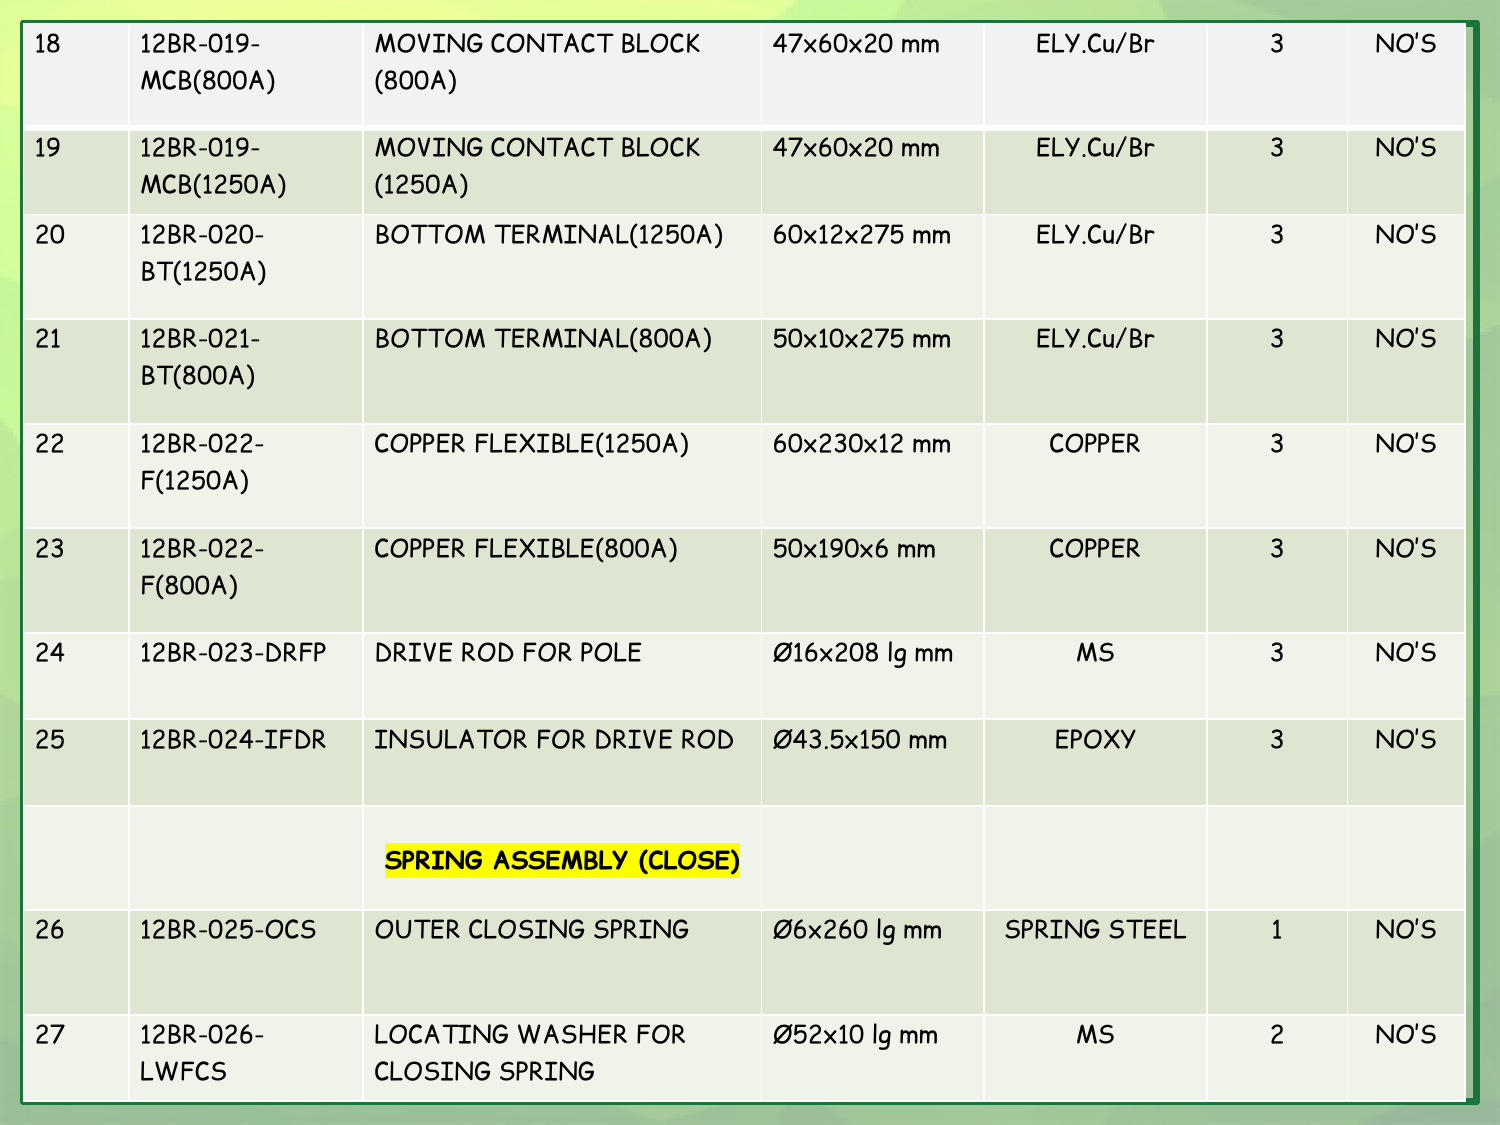

| 18 | 12BR-019-MCB(800A) | MOVING CONTACT BLOCK (800A) | 47x60x20 mm | ELY.Cu/Br | 3 | NO’S |
| --- | --- | --- | --- | --- | --- | --- |
| 19 | 12BR-019-MCB(1250A) | MOVING CONTACT BLOCK (1250A) | 47x60x20 mm | ELY.Cu/Br | 3 | NO’S |
| 20 | 12BR-020-BT(1250A) | BOTTOM TERMINAL(1250A) | 60x12x275 mm | ELY.Cu/Br | 3 | NO’S |
| 21 | 12BR-021-BT(800A) | BOTTOM TERMINAL(800A) | 50x10x275 mm | ELY.Cu/Br | 3 | NO’S |
| 22 | 12BR-022-F(1250A) | COPPER FLEXIBLE(1250A) | 60x230x12 mm | COPPER | 3 | NO’S |
| 23 | 12BR-022-F(800A) | COPPER FLEXIBLE(800A) | 50x190x6 mm | COPPER | 3 | NO’S |
| 24 | 12BR-023-DRFP | DRIVE ROD FOR POLE | Ø16x208 lg mm | MS | 3 | NO’S |
| 25 | 12BR-024-IFDR | INSULATOR FOR DRIVE ROD | Ø43.5x150 mm | EPOXY | 3 | NO’S |
|  |  | SPRING ASSEMBLY (CLOSE) |  |  |  |  |
| 26 | 12BR-025-OCS | OUTER CLOSING SPRING | Ø6x260 lg mm | SPRING STEEL | 1 | NO’S |
| 27 | 12BR-026-LWFCS | LOCATING WASHER FOR CLOSING SPRING | Ø52x10 lg mm | MS | 2 | NO’S |

5